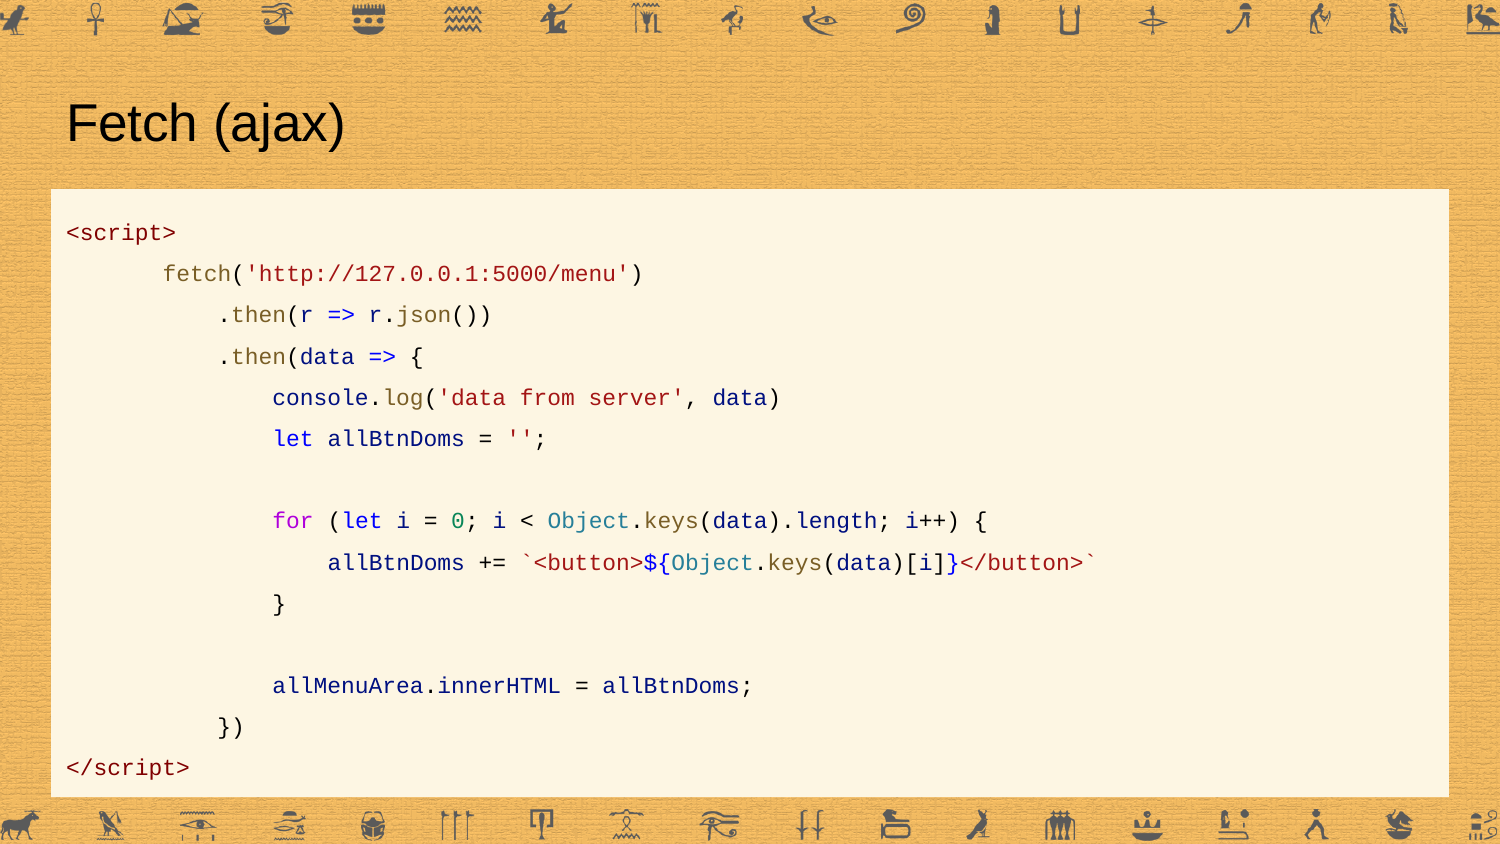

# Fetch (ajax)
<script>
       fetch('http://127.0.0.1:5000/menu')
           .then(r => r.json())
           .then(data => {
               console.log('data from server', data)
               let allBtnDoms = '';

               for (let i = 0; i < Object.keys(data).length; i++) {
                   allBtnDoms += `<button>${Object.keys(data)[i]}</button>`
               }

               allMenuArea.innerHTML = allBtnDoms;
           })
</script>